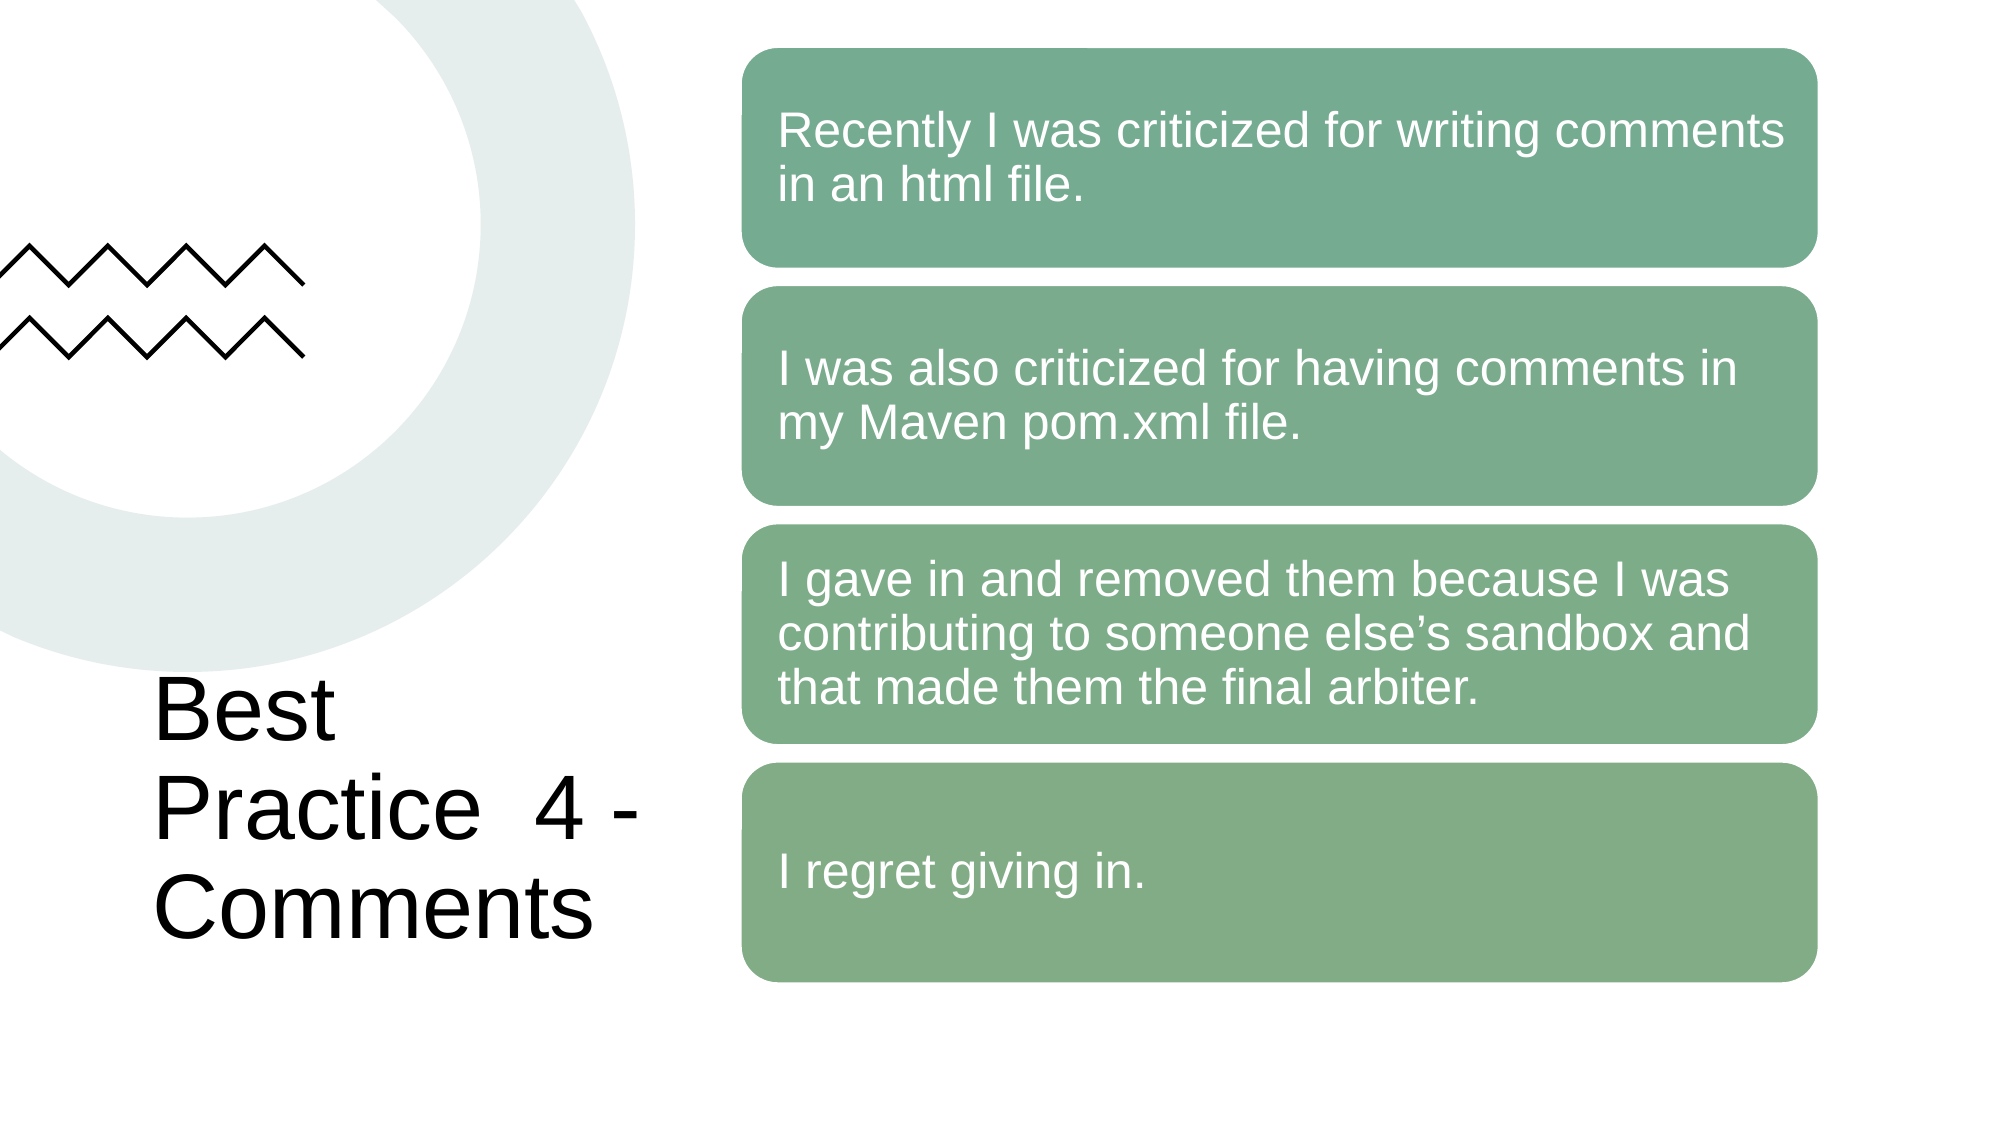

Recently I was criticized for writing comments in an html file.
I was also criticized for having comments in my Maven pom.xml file.
I gave in and removed them because I was contributing to someone else’s sandbox and that made them the final arbiter.
I regret giving in.

# Best Practice  4 - Comments